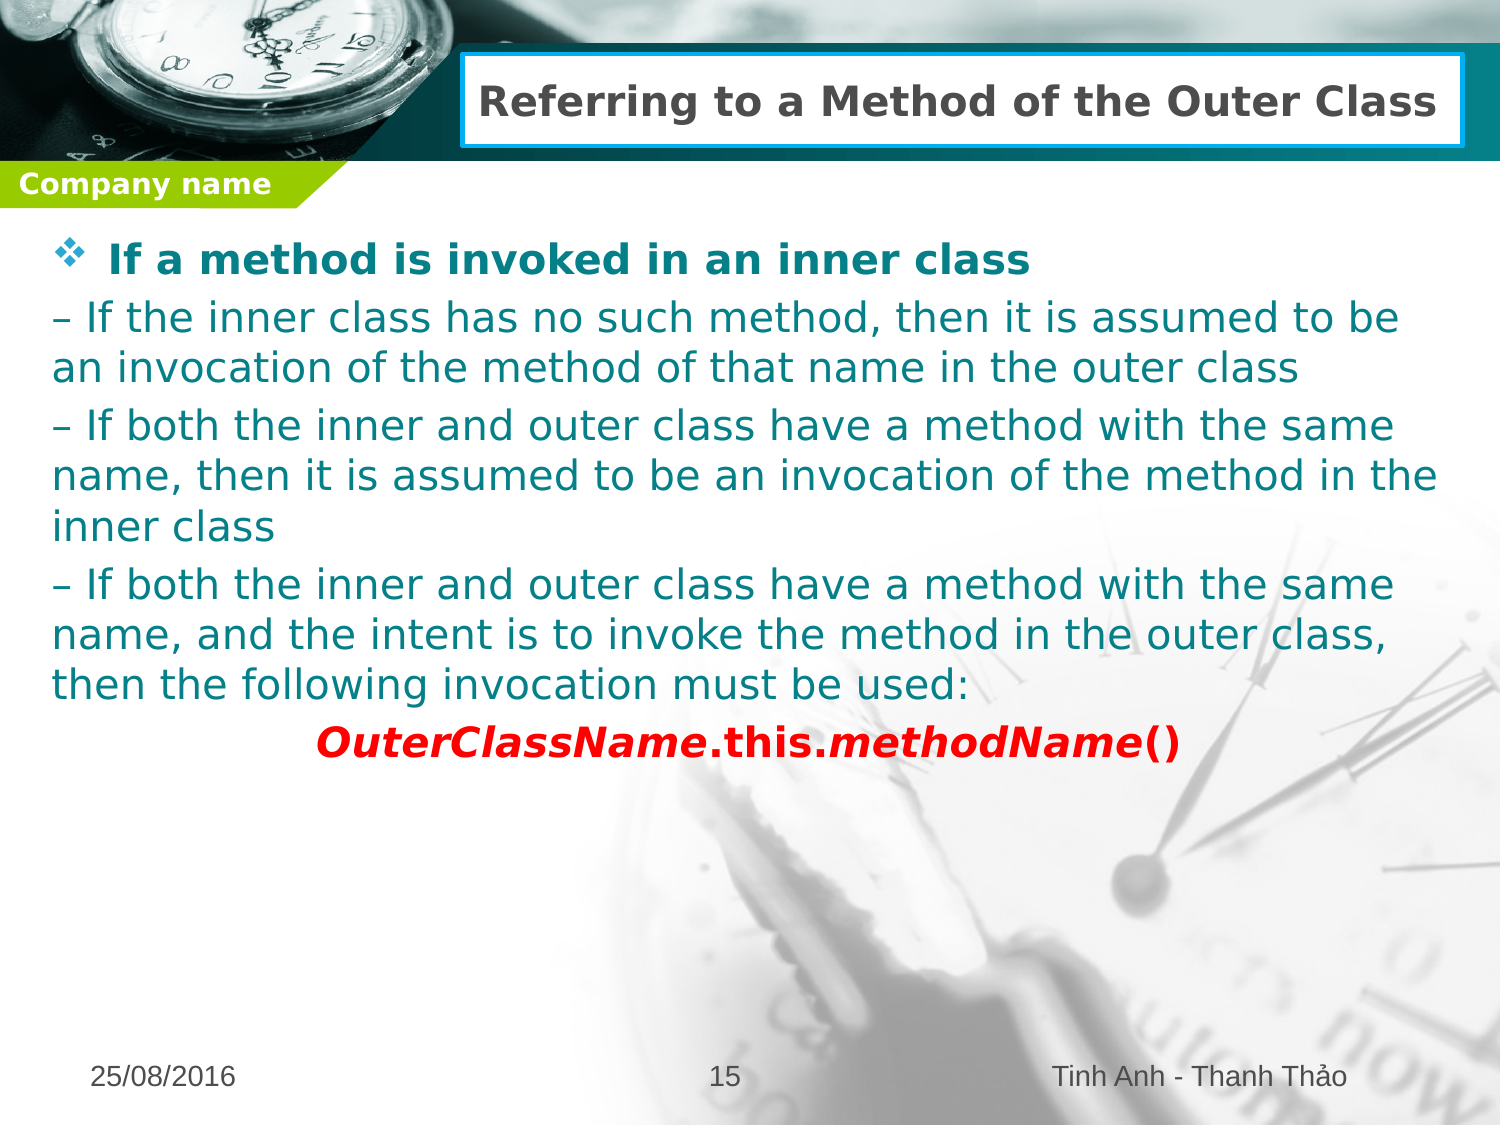

# Referring to a Method of the Outer Class
If a method is invoked in an inner class
– If the inner class has no such method, then it is assumed to be an invocation of the method of that name in the outer class
– If both the inner and outer class have a method with the same name, then it is assumed to be an invocation of the method in the inner class
– If both the inner and outer class have a method with the same name, and the intent is to invoke the method in the outer class, then the following invocation must be used:
OuterClassName.this.methodName()
25/08/2016
15
Tinh Anh - Thanh Thảo